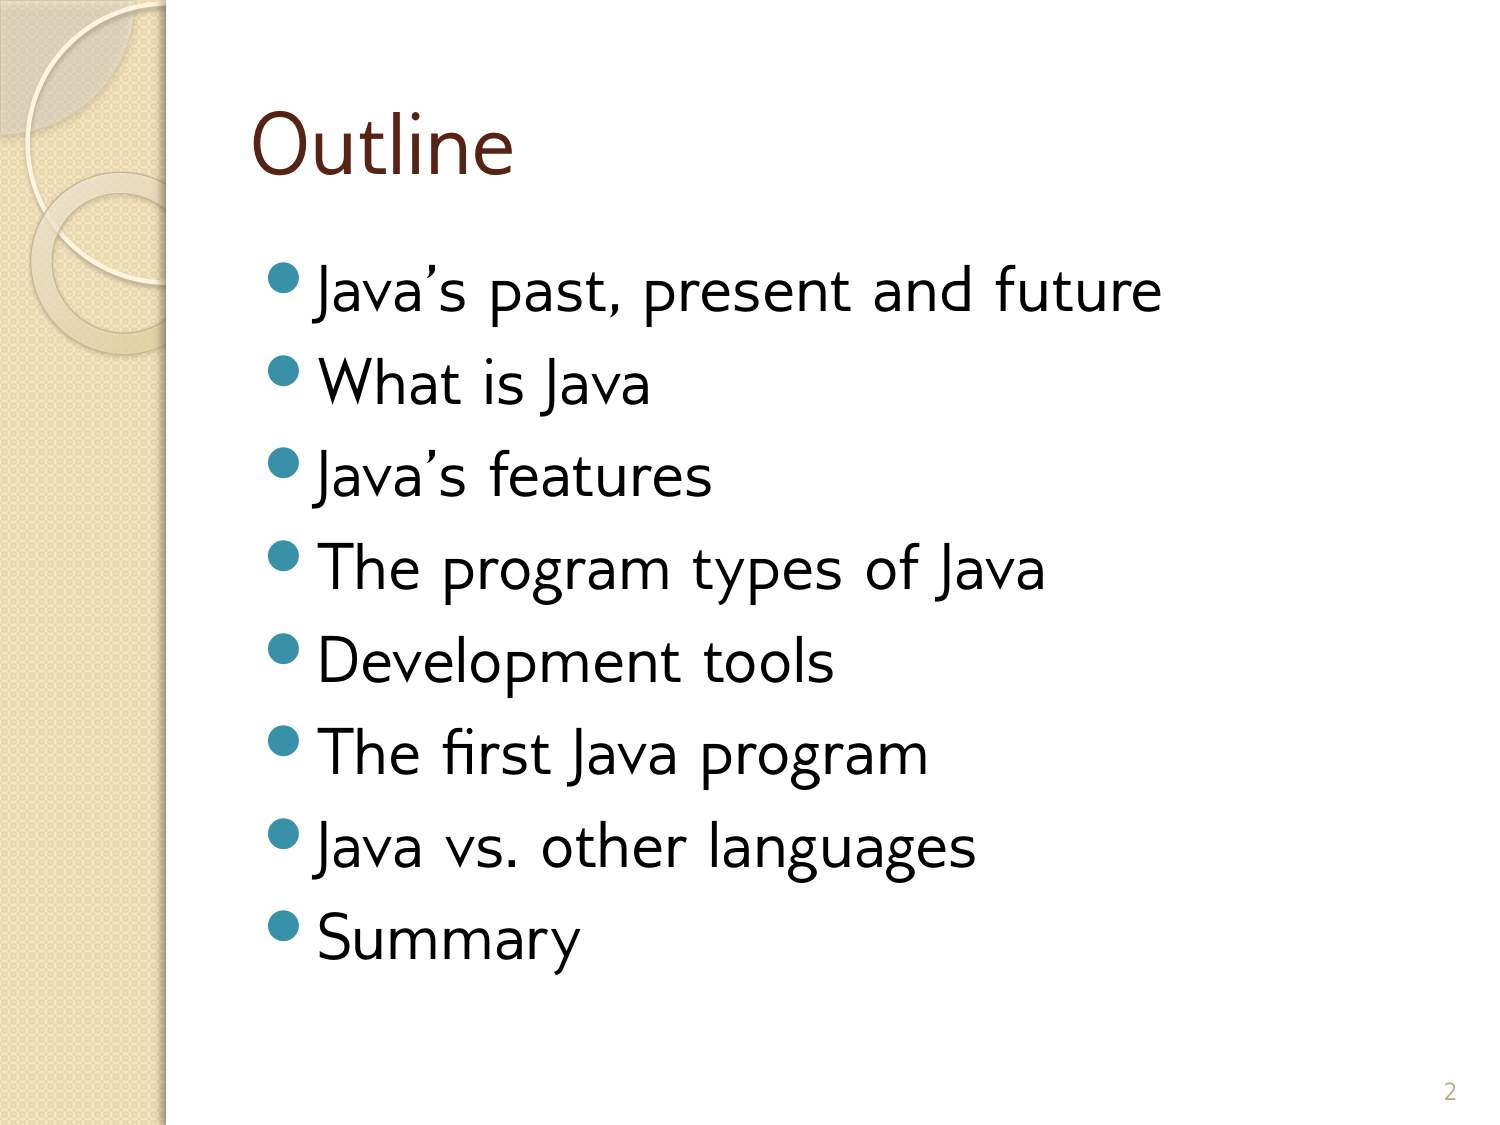

# Outline
Java’s past, present and future
What is Java
Java’s features
The program types of Java
Development tools
The first Java program
Java vs. other languages
Summary
2